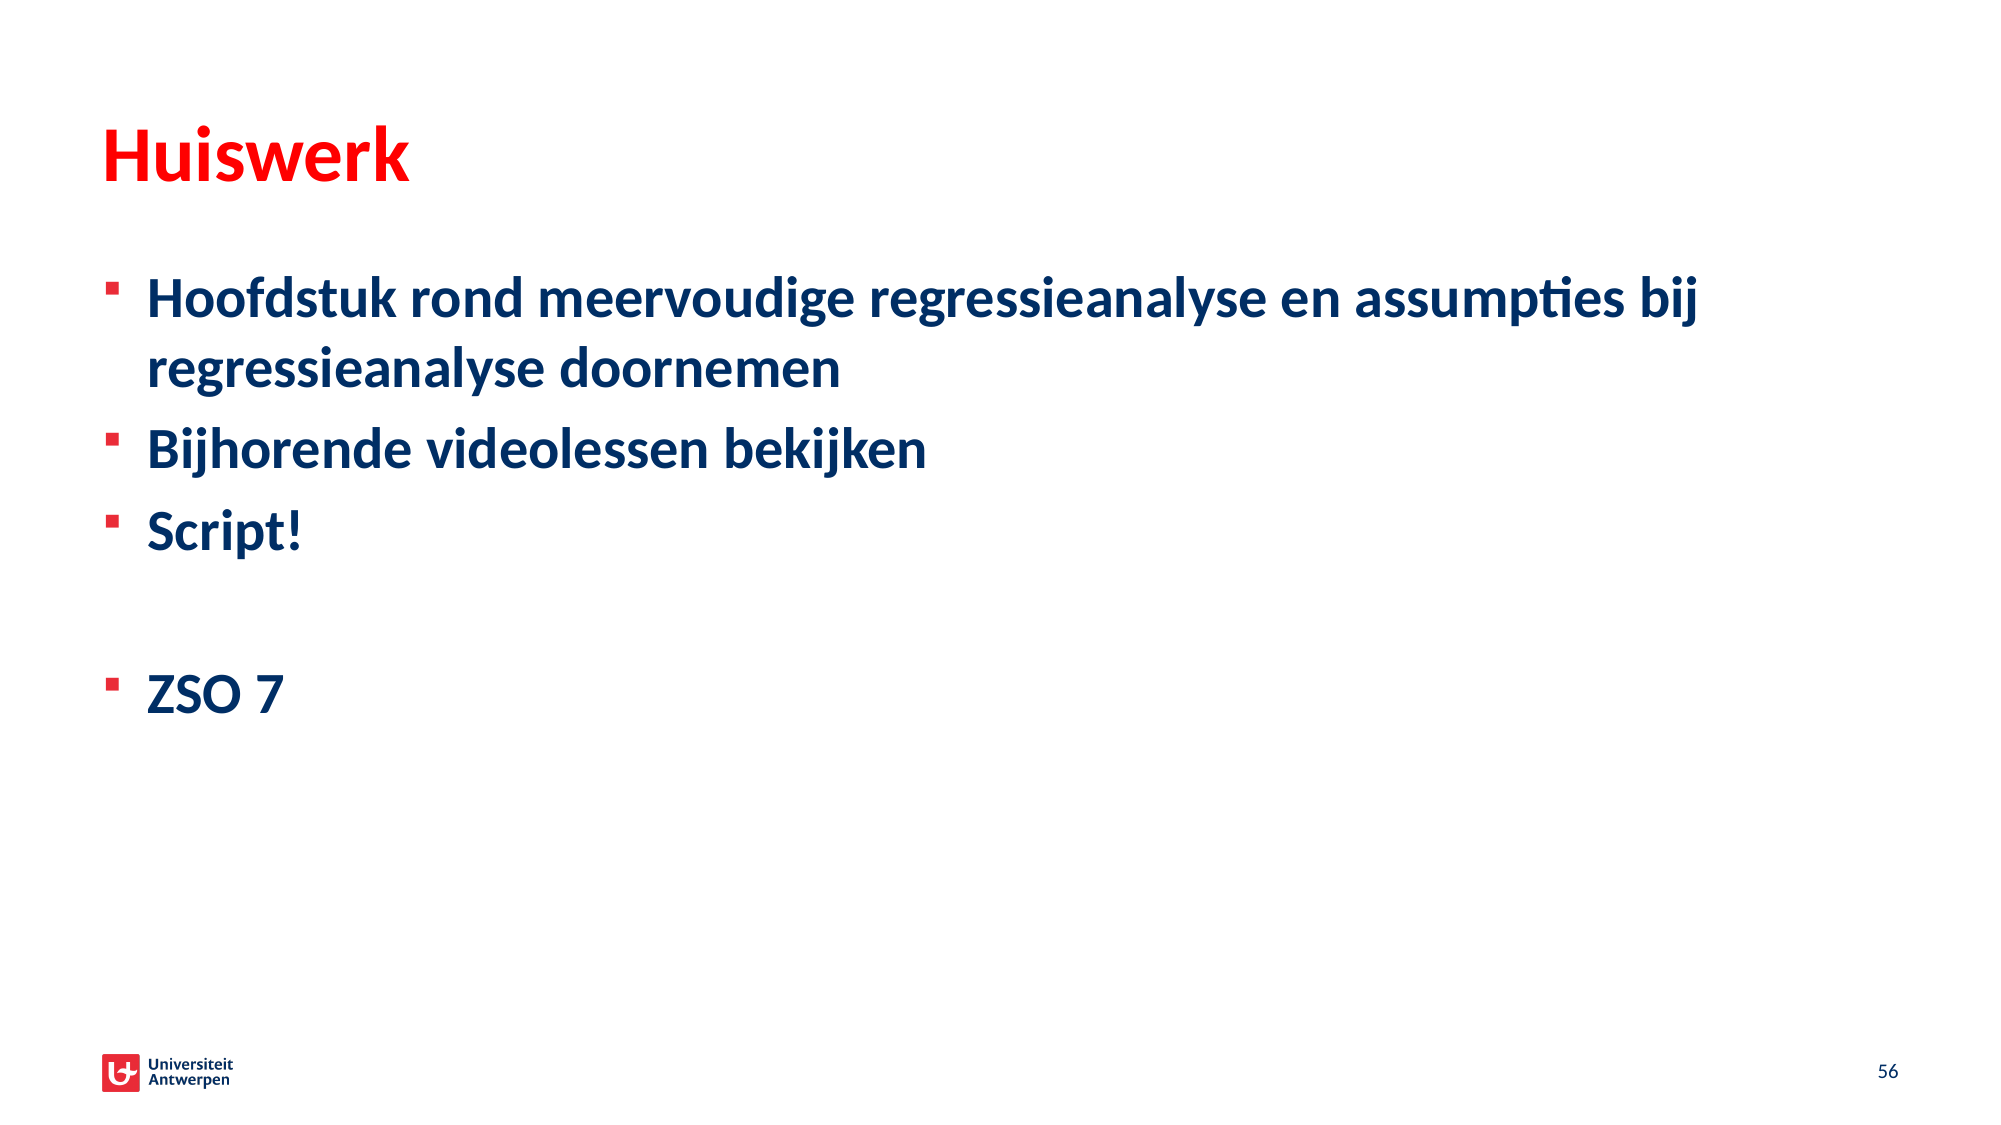

# Huiswerk
Hoofdstuk rond meervoudige regressieanalyse en assumpties bij regressieanalyse doornemen
Bijhorende videolessen bekijken
Script!

ZSO 7
56